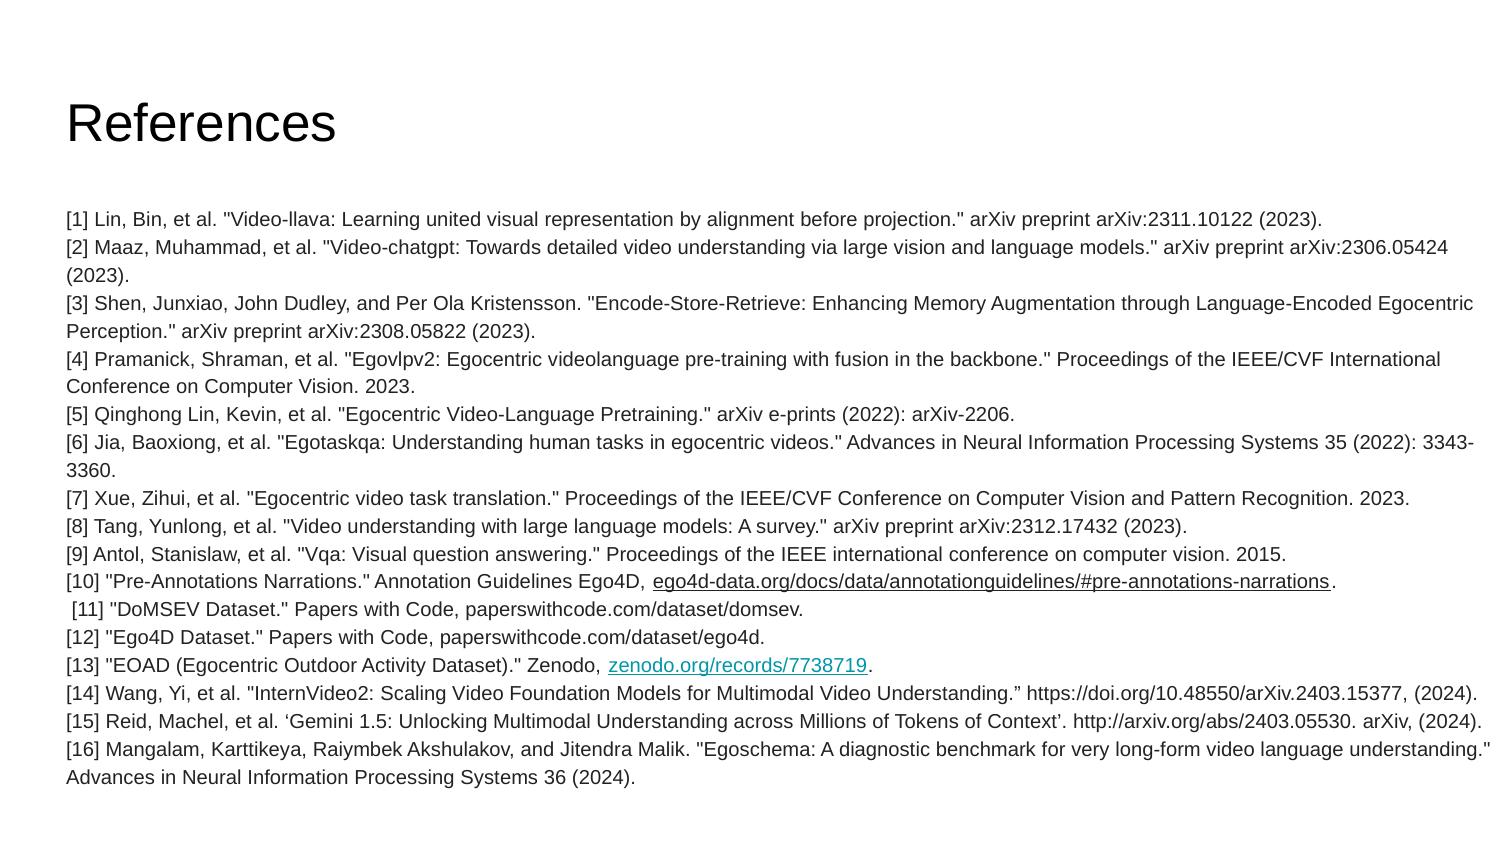

# References
[1] Lin, Bin, et al. "Video-llava: Learning united visual representation by alignment before projection." arXiv preprint arXiv:2311.10122 (2023).
[2] Maaz, Muhammad, et al. "Video-chatgpt: Towards detailed video understanding via large vision and language models." arXiv preprint arXiv:2306.05424 (2023).
[3] Shen, Junxiao, John Dudley, and Per Ola Kristensson. "Encode-Store-Retrieve: Enhancing Memory Augmentation through Language-Encoded Egocentric Perception." arXiv preprint arXiv:2308.05822 (2023).
[4] Pramanick, Shraman, et al. "Egovlpv2: Egocentric videolanguage pre-training with fusion in the backbone." Proceedings of the IEEE/CVF International Conference on Computer Vision. 2023.
[5] Qinghong Lin, Kevin, et al. "Egocentric Video-Language Pretraining." arXiv e-prints (2022): arXiv-2206.
[6] Jia, Baoxiong, et al. "Egotaskqa: Understanding human tasks in egocentric videos." Advances in Neural Information Processing Systems 35 (2022): 3343-3360.
[7] Xue, Zihui, et al. "Egocentric video task translation." Proceedings of the IEEE/CVF Conference on Computer Vision and Pattern Recognition. 2023.
[8] Tang, Yunlong, et al. "Video understanding with large language models: A survey." arXiv preprint arXiv:2312.17432 (2023).
[9] Antol, Stanislaw, et al. "Vqa: Visual question answering." Proceedings of the IEEE international conference on computer vision. 2015.
[10] "Pre-Annotations Narrations." Annotation Guidelines Ego4D, ego4d-data.org/docs/data/annotationguidelines/#pre-annotations-narrations.
 [11] "DoMSEV Dataset." Papers with Code, paperswithcode.com/dataset/domsev.
[12] "Ego4D Dataset." Papers with Code, paperswithcode.com/dataset/ego4d.
[13] "EOAD (Egocentric Outdoor Activity Dataset)." Zenodo, zenodo.org/records/7738719.
[14] Wang, Yi, et al. "InternVideo2: Scaling Video Foundation Models for Multimodal Video Understanding.” https://doi.org/10.48550/arXiv.2403.15377, (2024).
[15] Reid, Machel, et al. ‘Gemini 1.5: Unlocking Multimodal Understanding across Millions of Tokens of Context’. http://arxiv.org/abs/2403.05530. arXiv, (2024). [16] Mangalam, Karttikeya, Raiymbek Akshulakov, and Jitendra Malik. "Egoschema: A diagnostic benchmark for very long-form video language understanding." Advances in Neural Information Processing Systems 36 (2024).